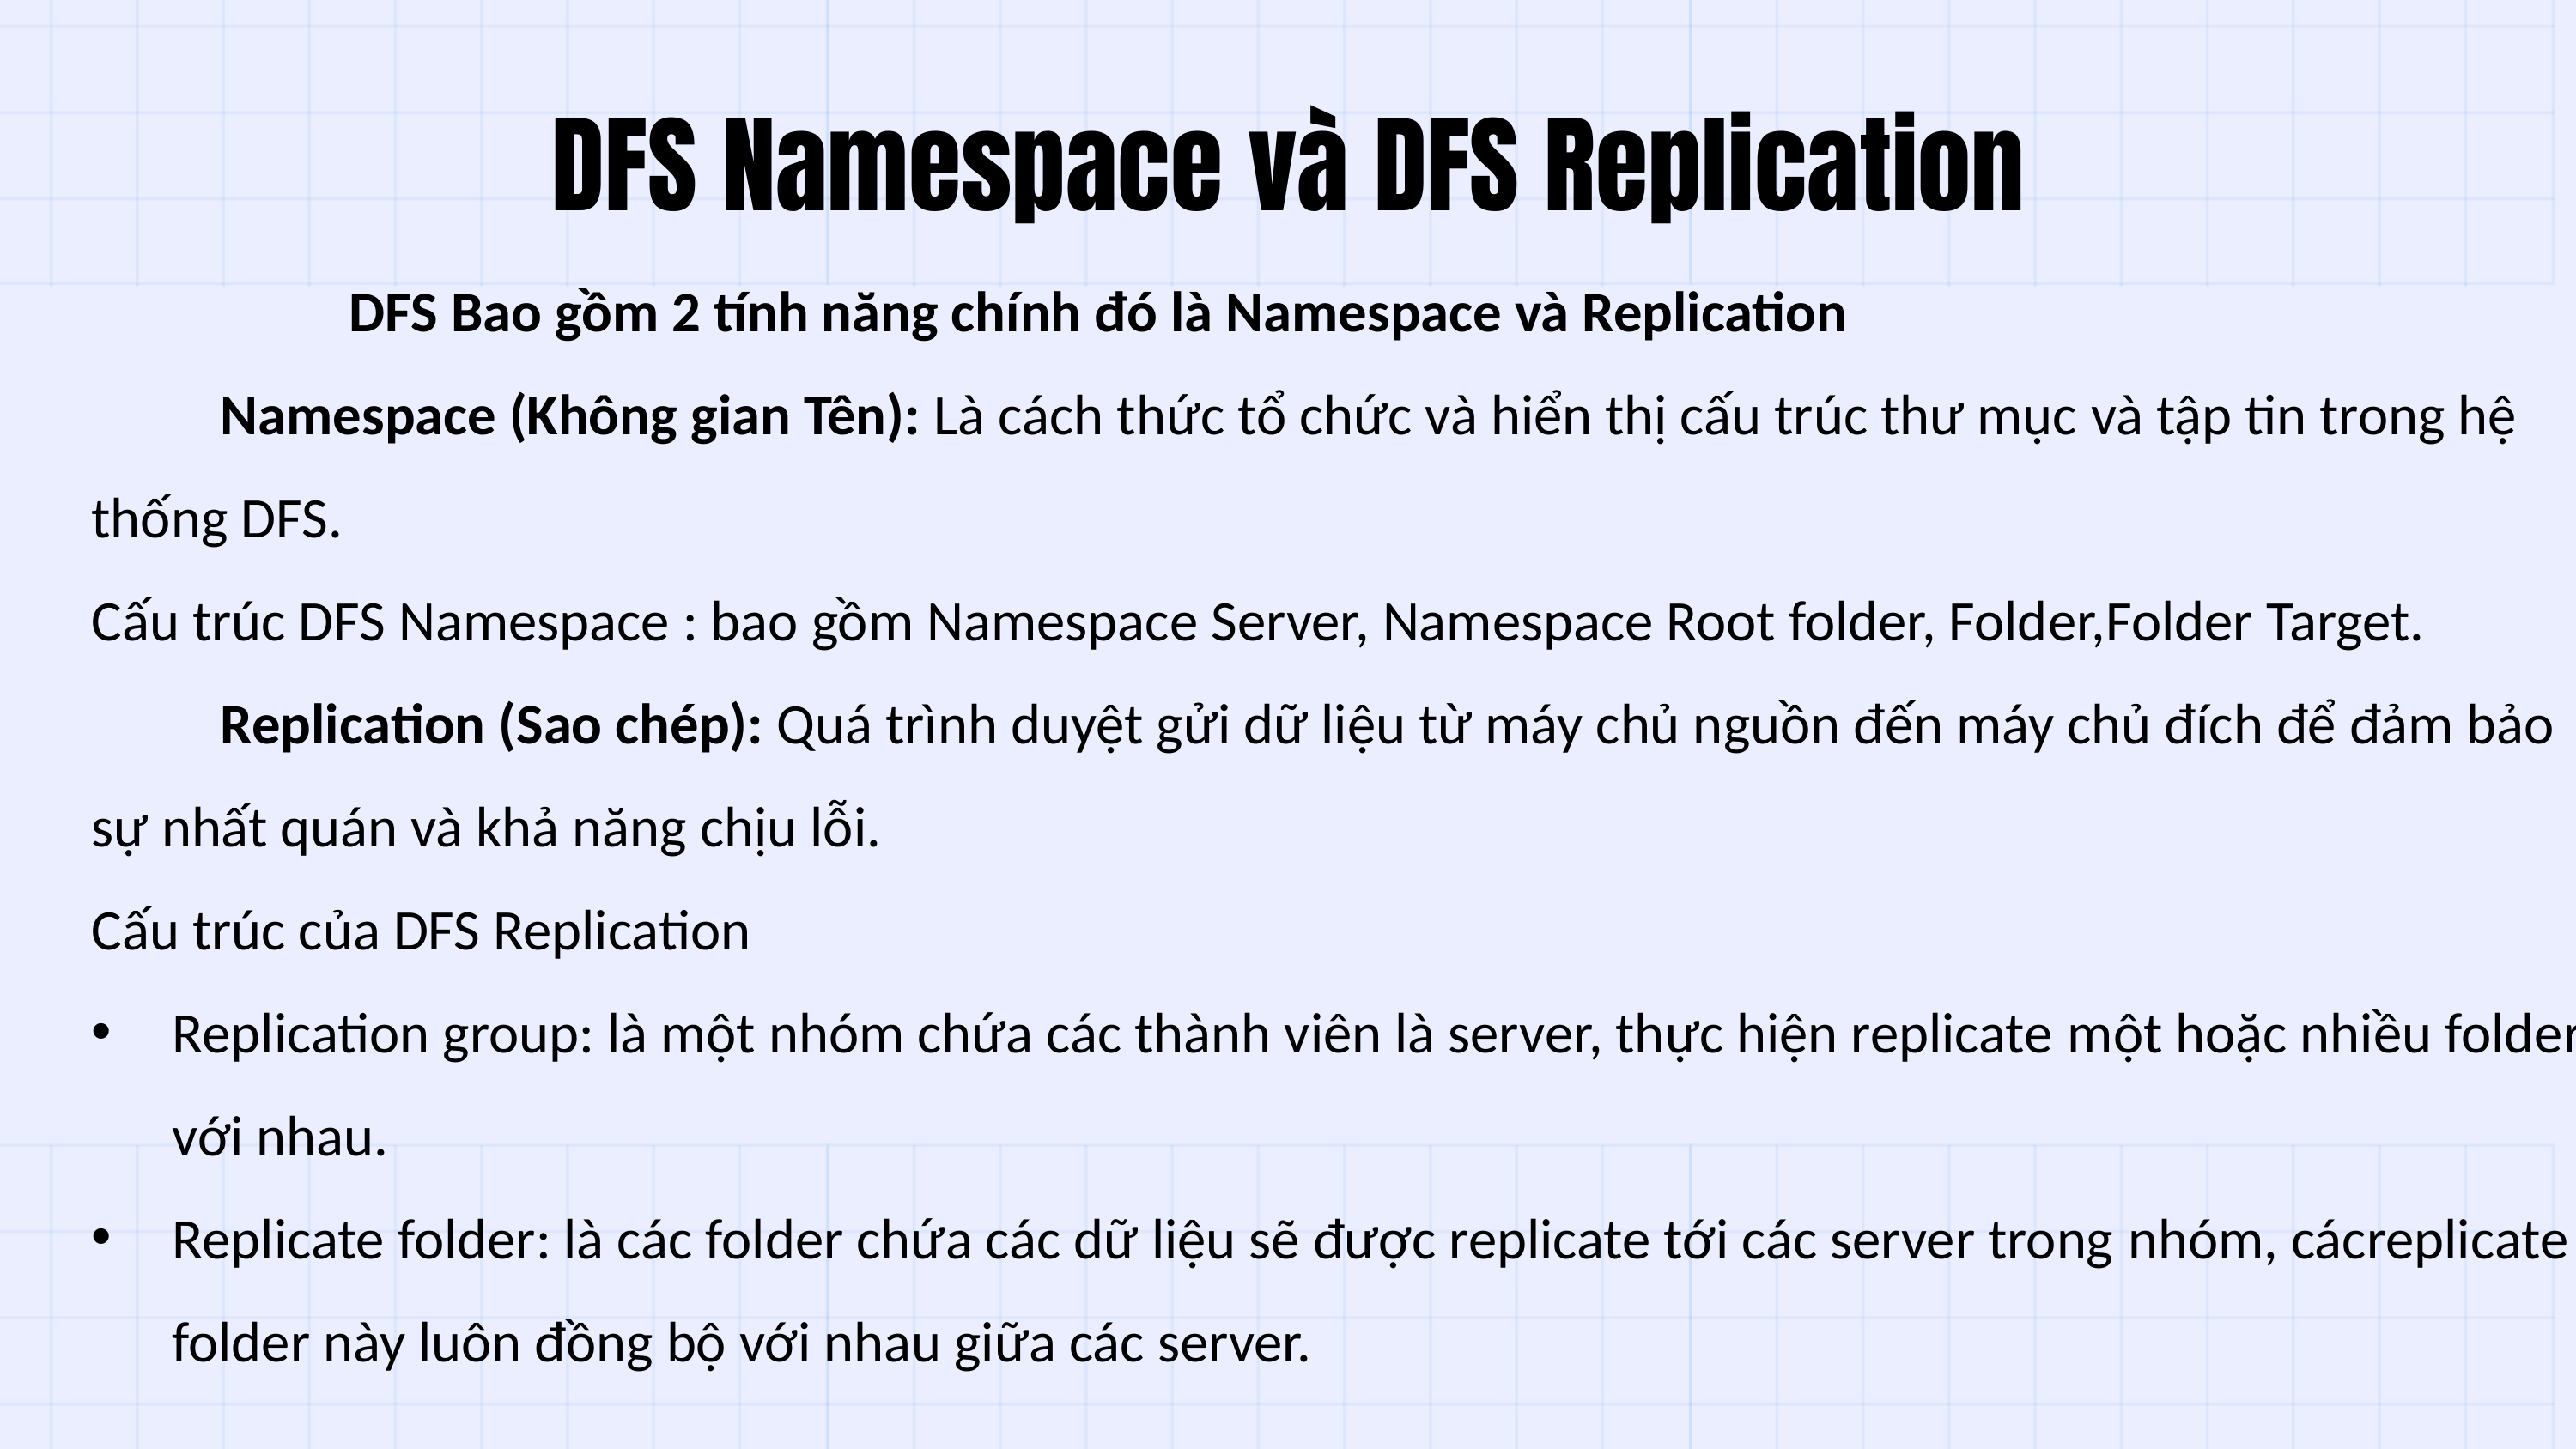

DFS Namespace và DFS Replication
		DFS Bao gồm 2 tính năng chính đó là Namespace và Replication
	Namespace (Không gian Tên): Là cách thức tổ chức và hiển thị cấu trúc thư mục và tập tin trong hệ thống DFS.
Cấu trúc DFS Namespace : bao gồm Namespace Server, Namespace Root folder, Folder,Folder Target.
	Replication (Sao chép): Quá trình duyệt gửi dữ liệu từ máy chủ nguồn đến máy chủ đích để đảm bảo sự nhất quán và khả năng chịu lỗi.
Cấu trúc của DFS Replication
Replication group: là một nhóm chứa các thành viên là server, thực hiện replicate một hoặc nhiều folder với nhau.
Replicate folder: là các folder chứa các dữ liệu sẽ được replicate tới các server trong nhóm, cácreplicate folder này luôn đồng bộ với nhau giữa các server.